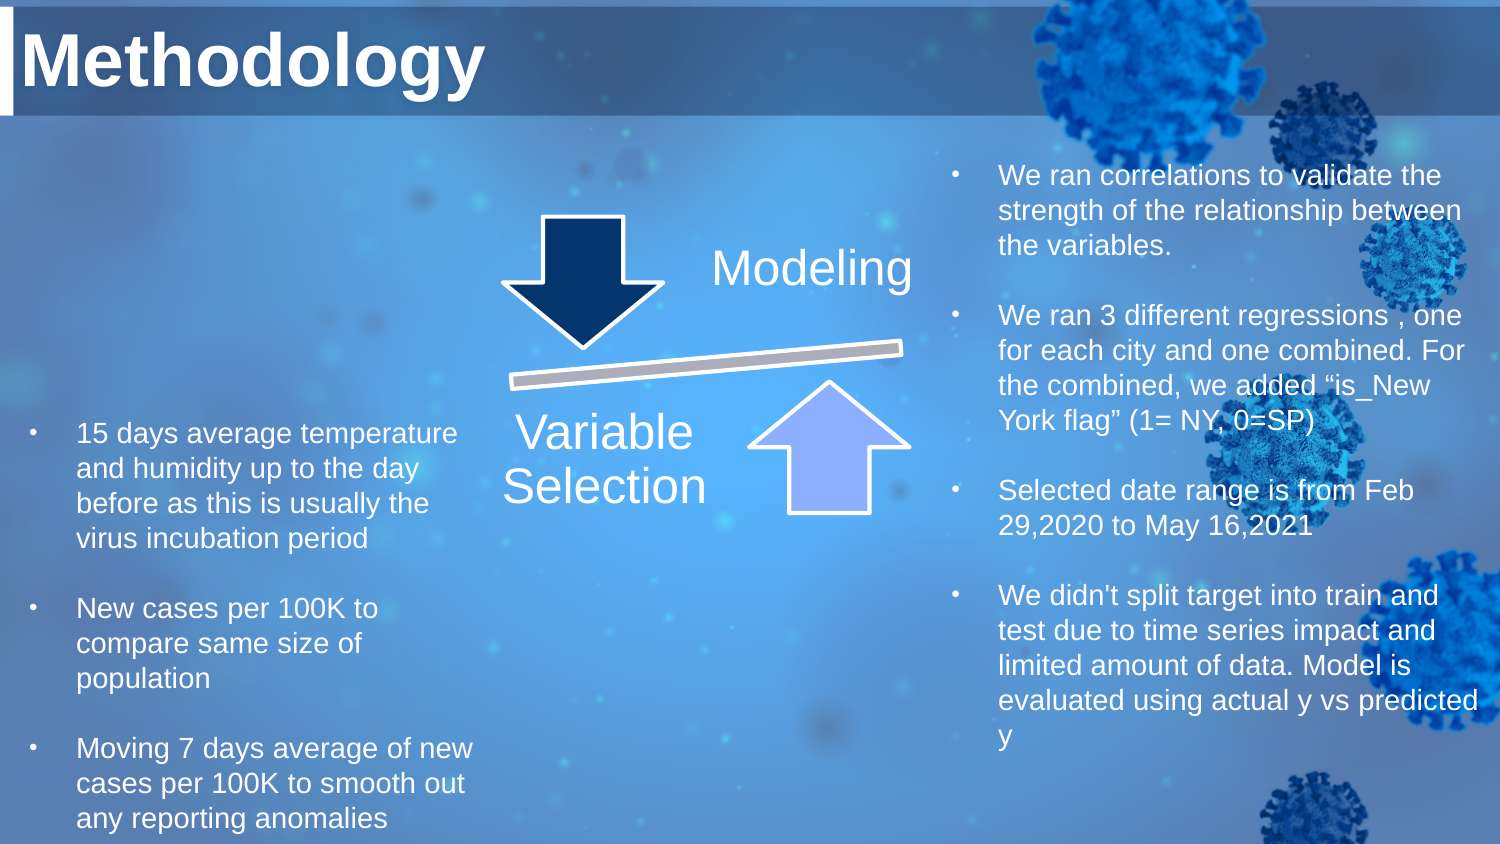

# Methodology
We ran correlations to validate the strength of the relationship between the variables.

We ran 3 different regressions , one for each city and one combined. For the combined, we added “is_New York flag” (1= NY, 0=SP)

Selected date range is from Feb 29,2020 to May 16,2021

We didn't split target into train and test due to time series impact and limited amount of data. Model is evaluated using actual y vs predicted y
Modeling
Variable Selection
15 days average temperature and humidity up to the day before as this is usually the virus incubation period

New cases per 100K to compare same size of population

Moving 7 days average of new cases per 100K to smooth out any reporting anomalies